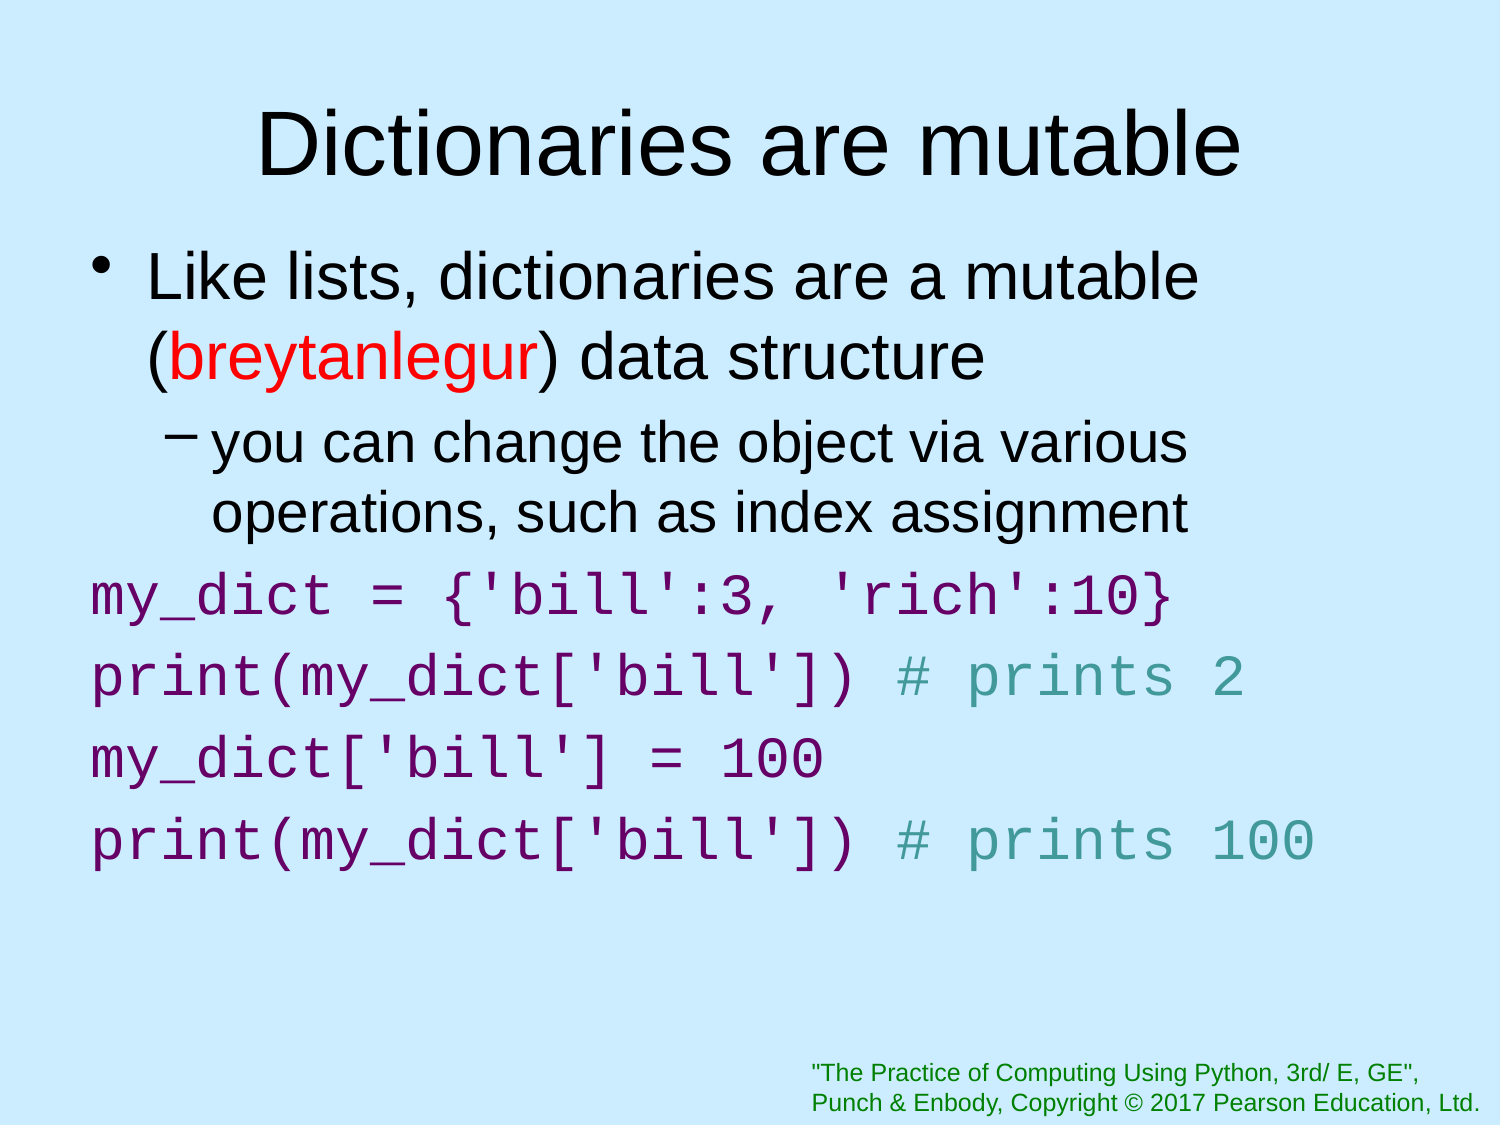

# Dictionaries are mutable
Like lists, dictionaries are a mutable (breytanlegur) data structure
you can change the object via various operations, such as index assignment
my_dict = {'bill':3, 'rich':10}
print(my_dict['bill'])	# prints 2
my_dict['bill'] = 100
print(my_dict['bill'])	# prints 100